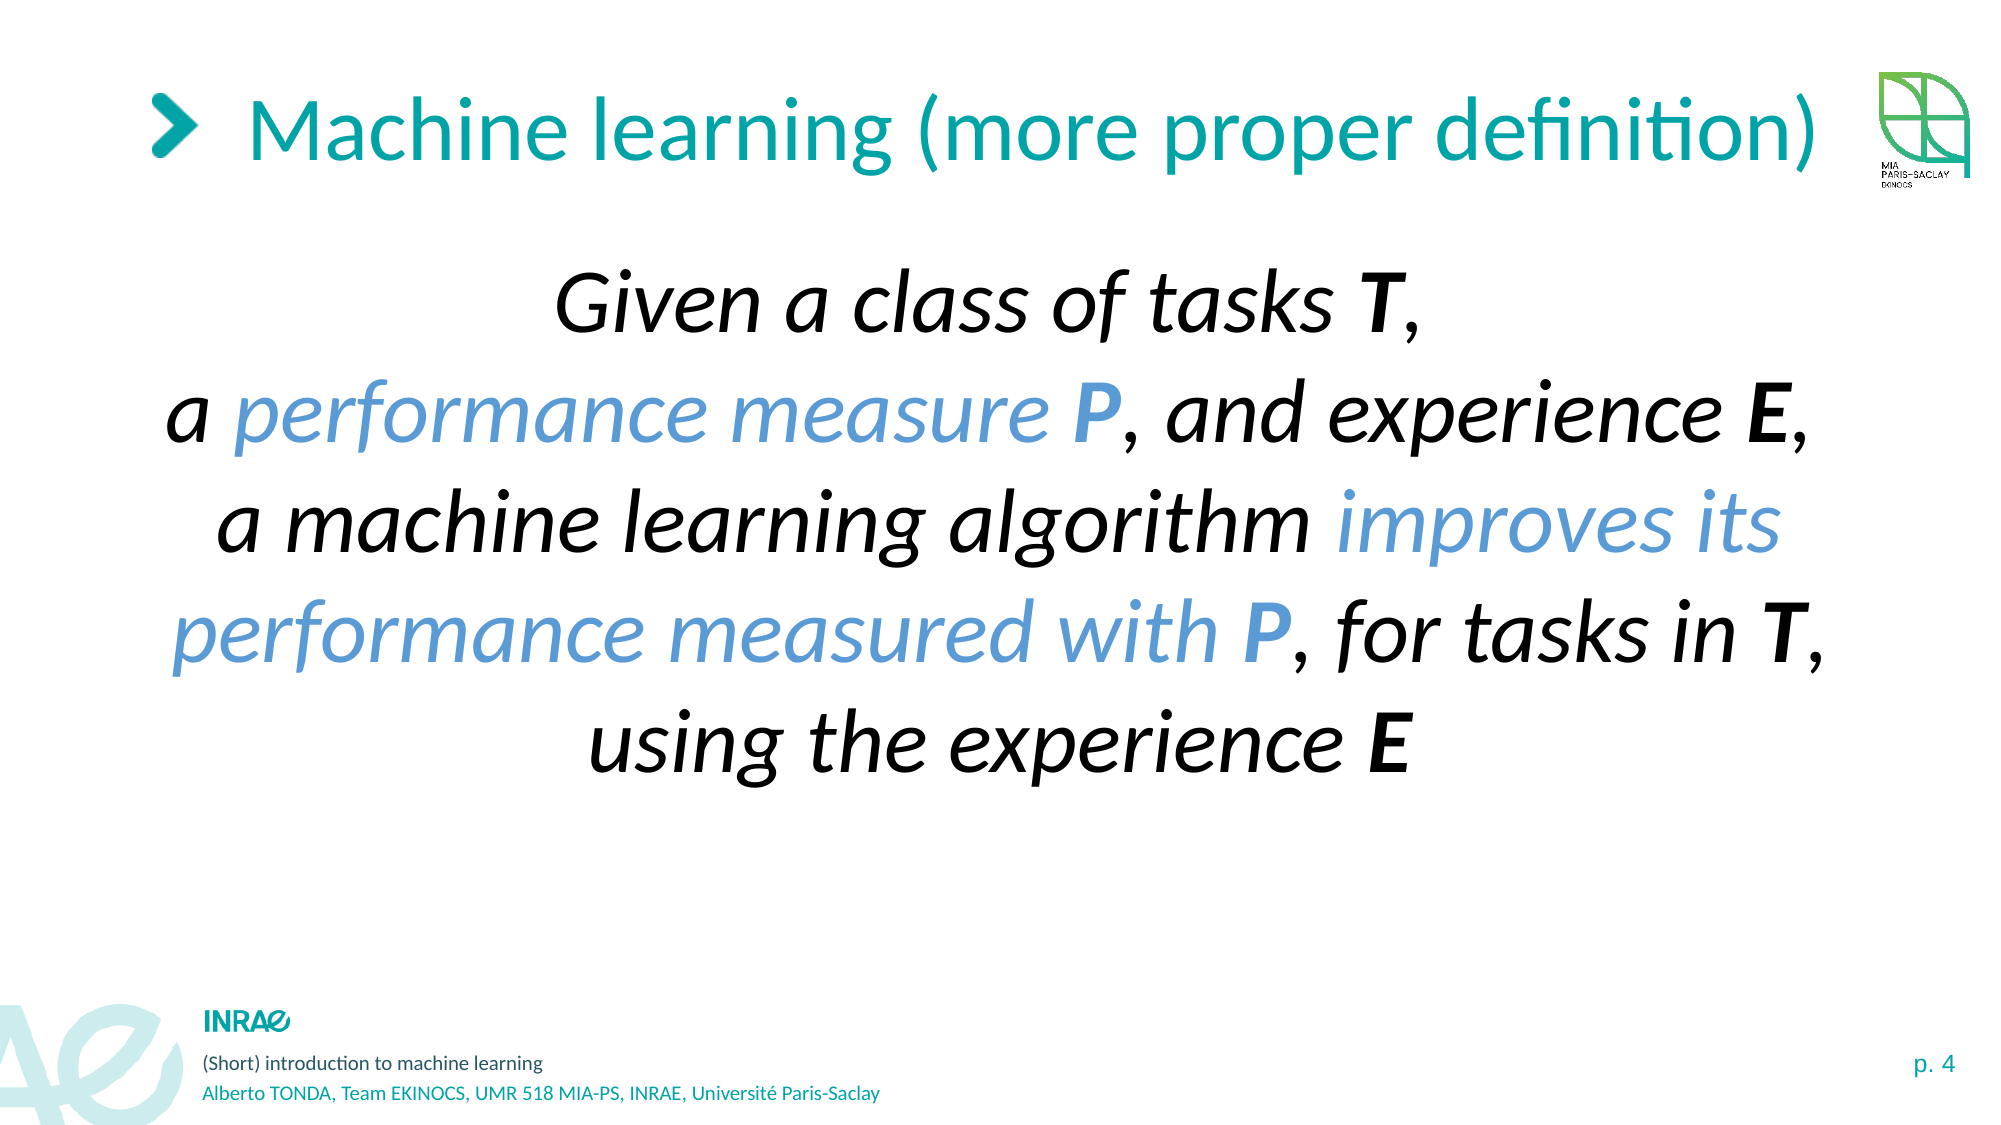

# Machine learning (more proper definition)
Given a class of tasks T,
a performance measure P, and experience E,
a machine learning algorithm improves its performance measured with P, for tasks in T, using the experience E